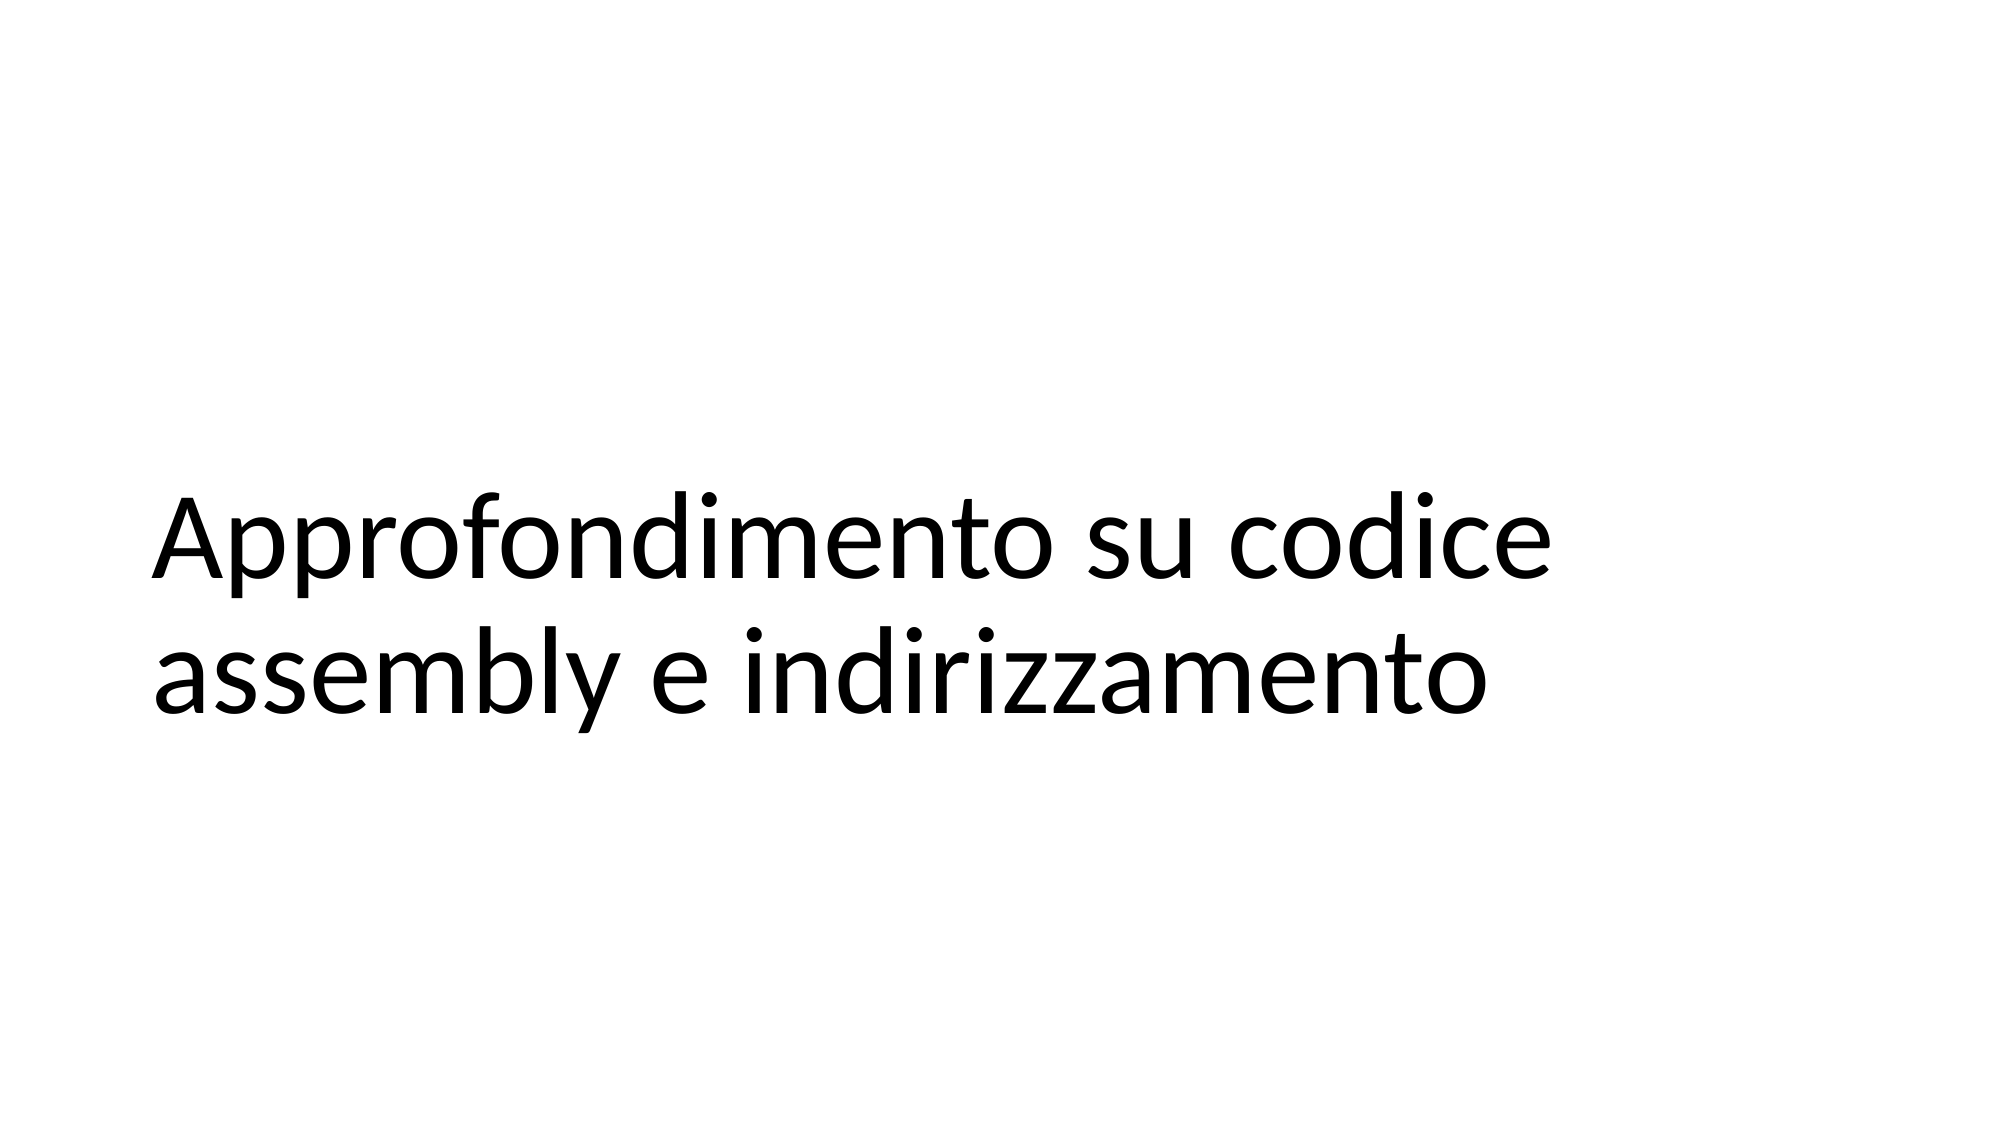

# Approfondimento su codice assembly e indirizzamento